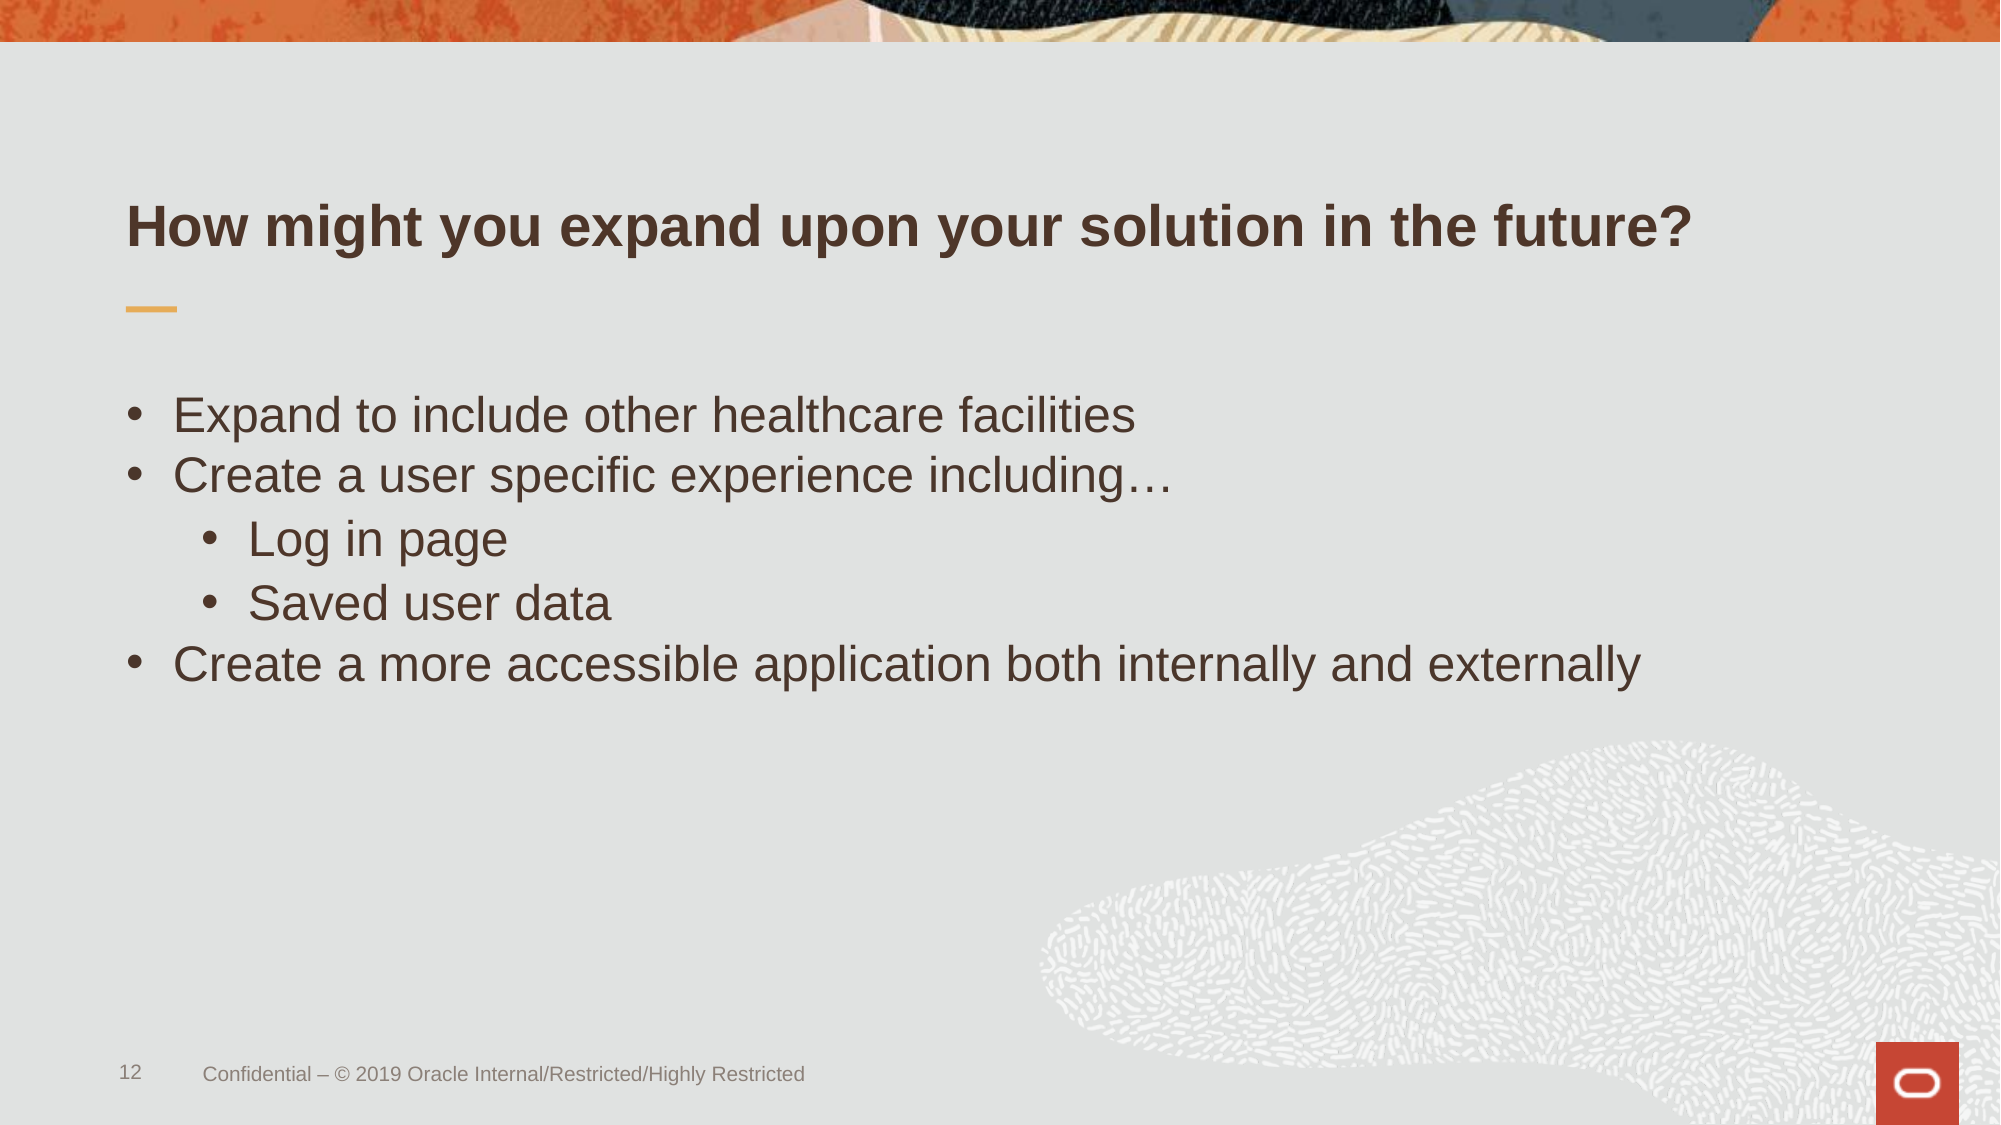

# How might you expand upon your solution in the future?
Expand to include other healthcare facilities
Create a user specific experience including…
Log in page
Saved user data
Create a more accessible application both internally and externally

12
Confidential – © 2019 Oracle Internal/Restricted/Highly Restricted